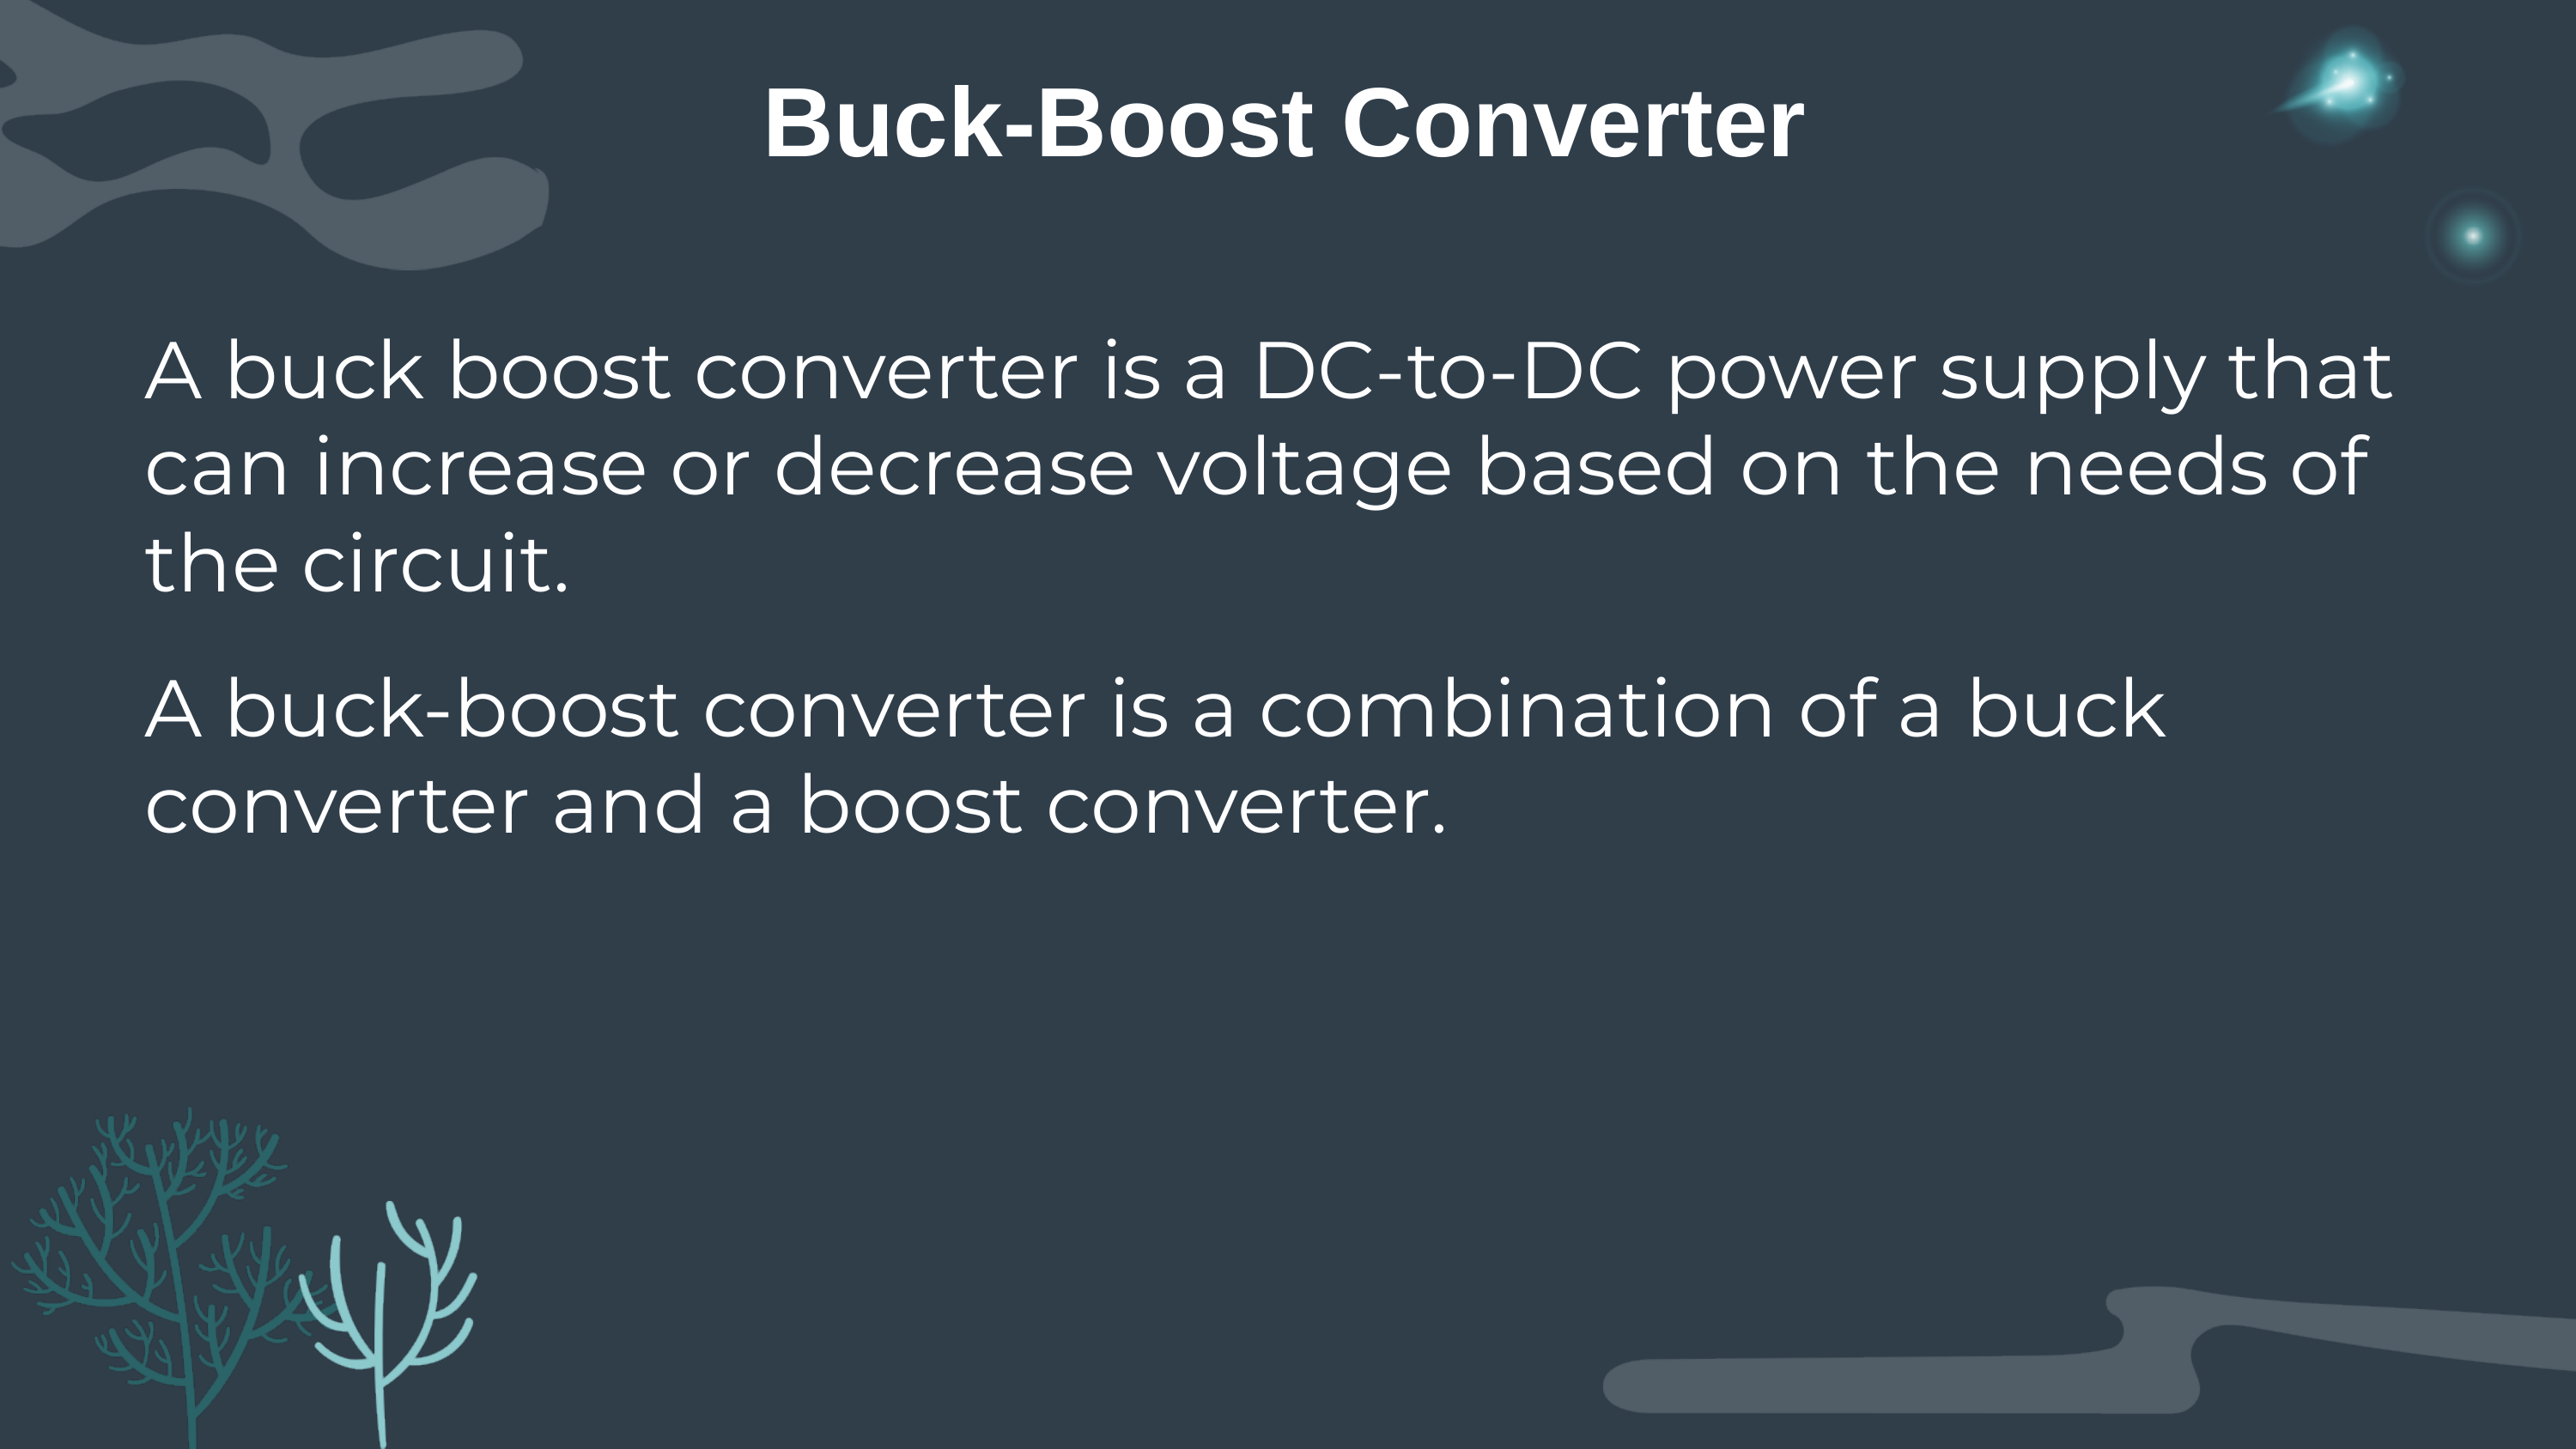

Buck-Boost Converter

A buck boost converter is a DC-to-DC power supply that can increase or decrease voltage based on the needs of the circuit.
A buck-boost converter is a combination of a buck converter and a boost converter.